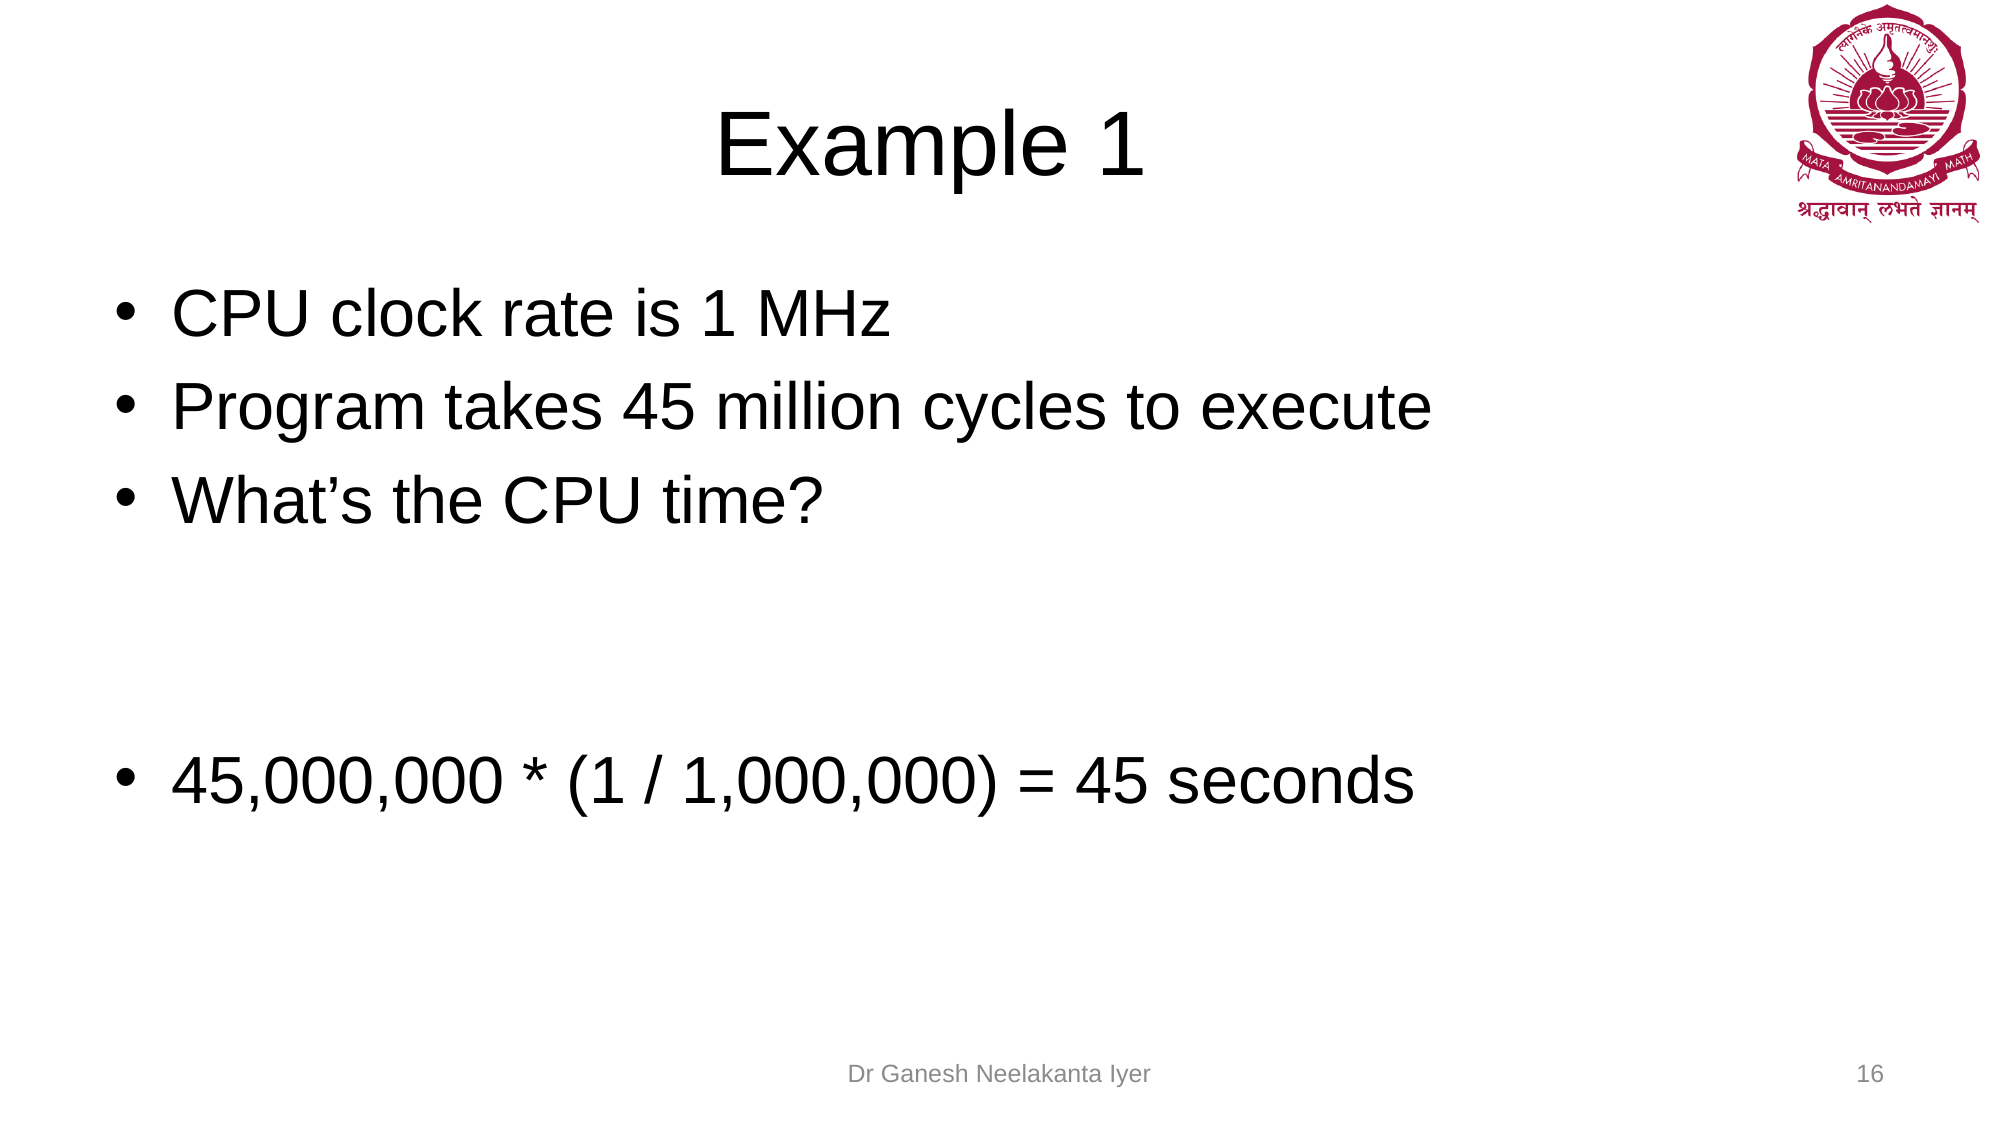

# Example 1
CPU clock rate is 1 MHz
Program takes 45 million cycles to execute
What’s the CPU time?

45,000,000 * (1 / 1,000,000) = 45 seconds
Dr Ganesh Neelakanta Iyer
16